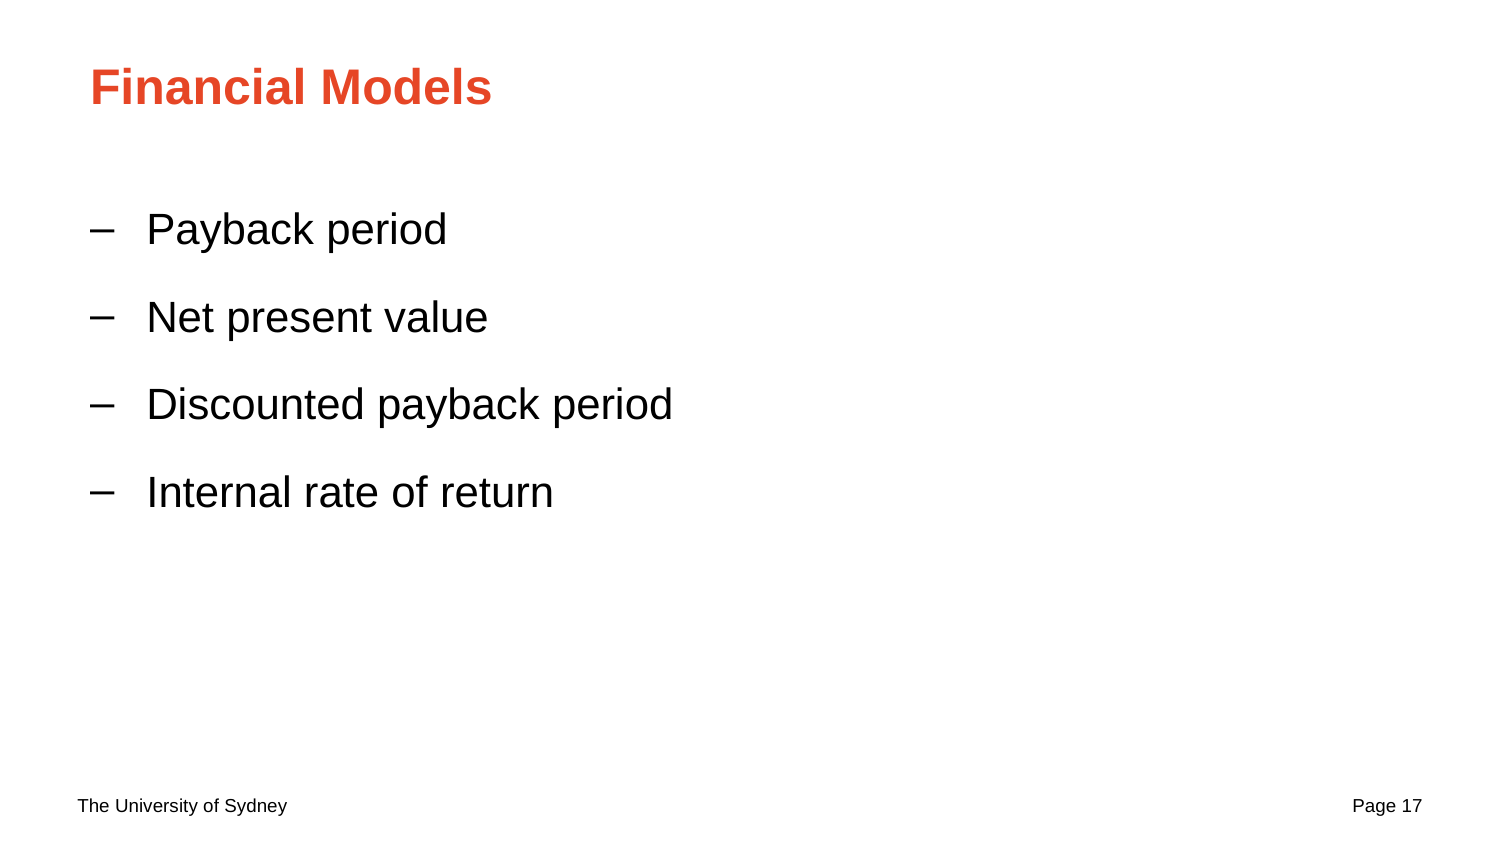

# Financial Models
Payback period
Net present value
Discounted payback period
Internal rate of return